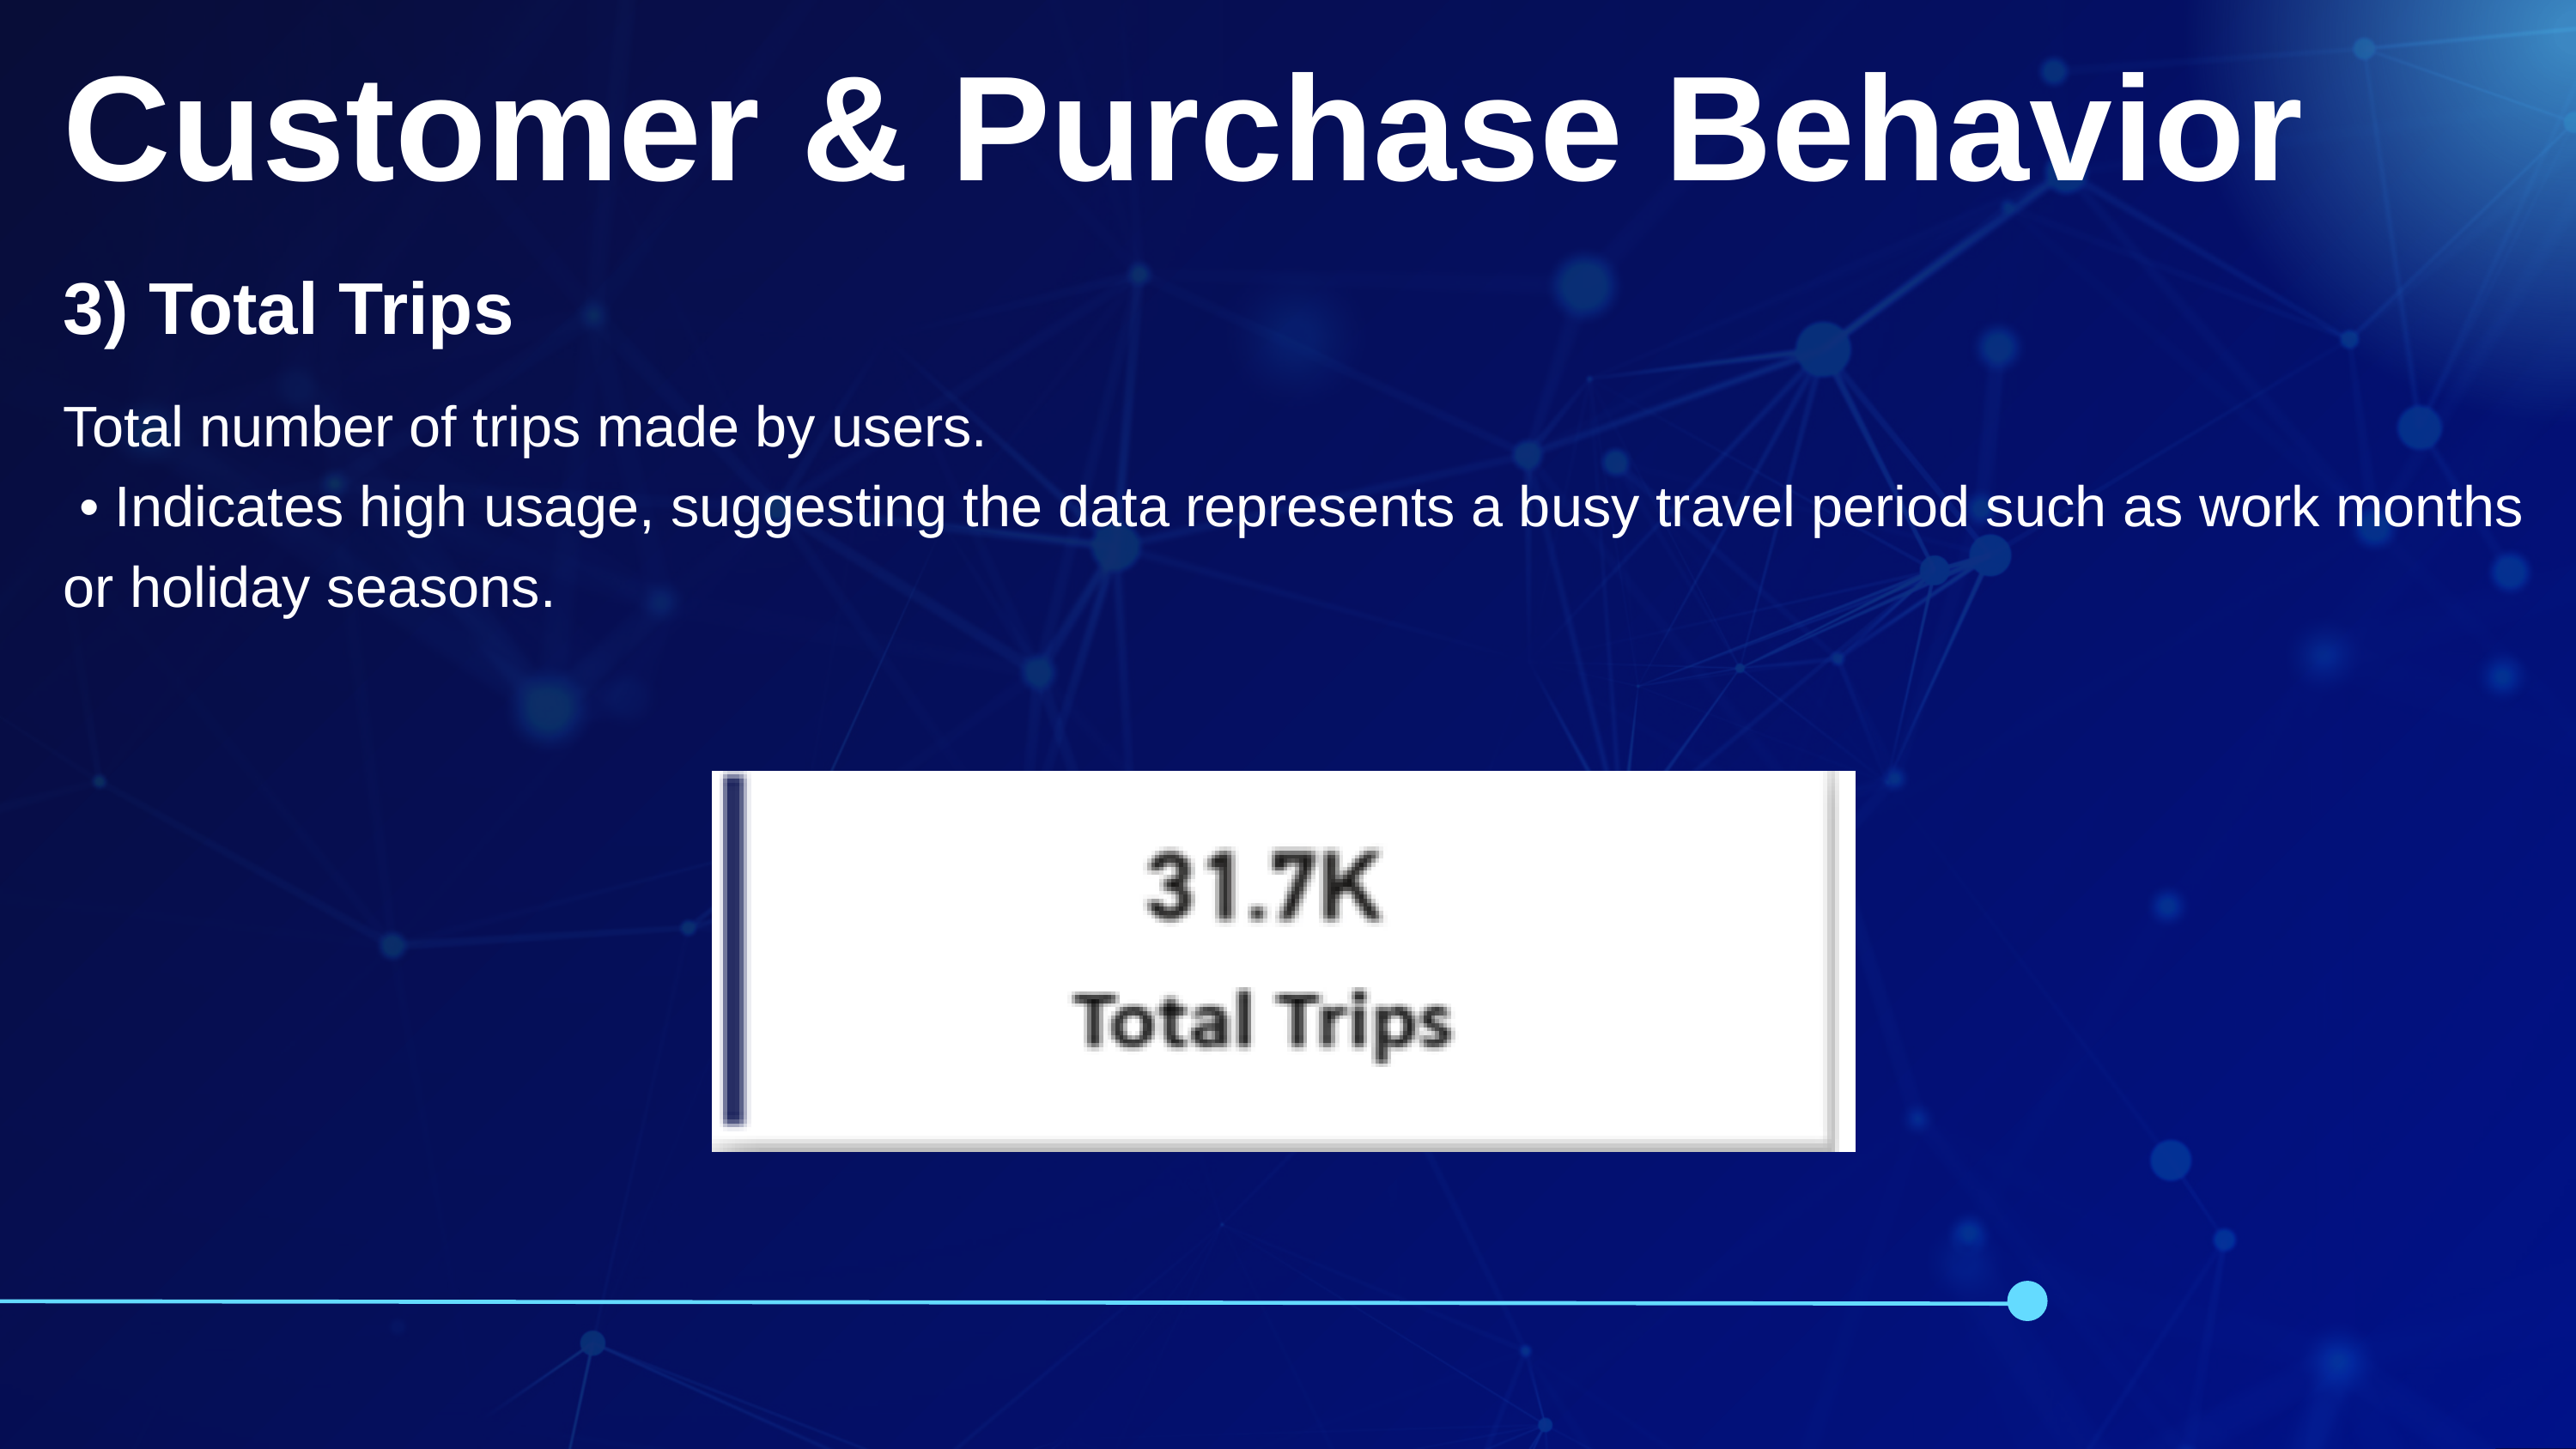

Customer & Purchase Behavior
3) Total Trips
Total number of trips made by users.
 • Indicates high usage, suggesting the data represents a busy travel period such as work months or holiday seasons.